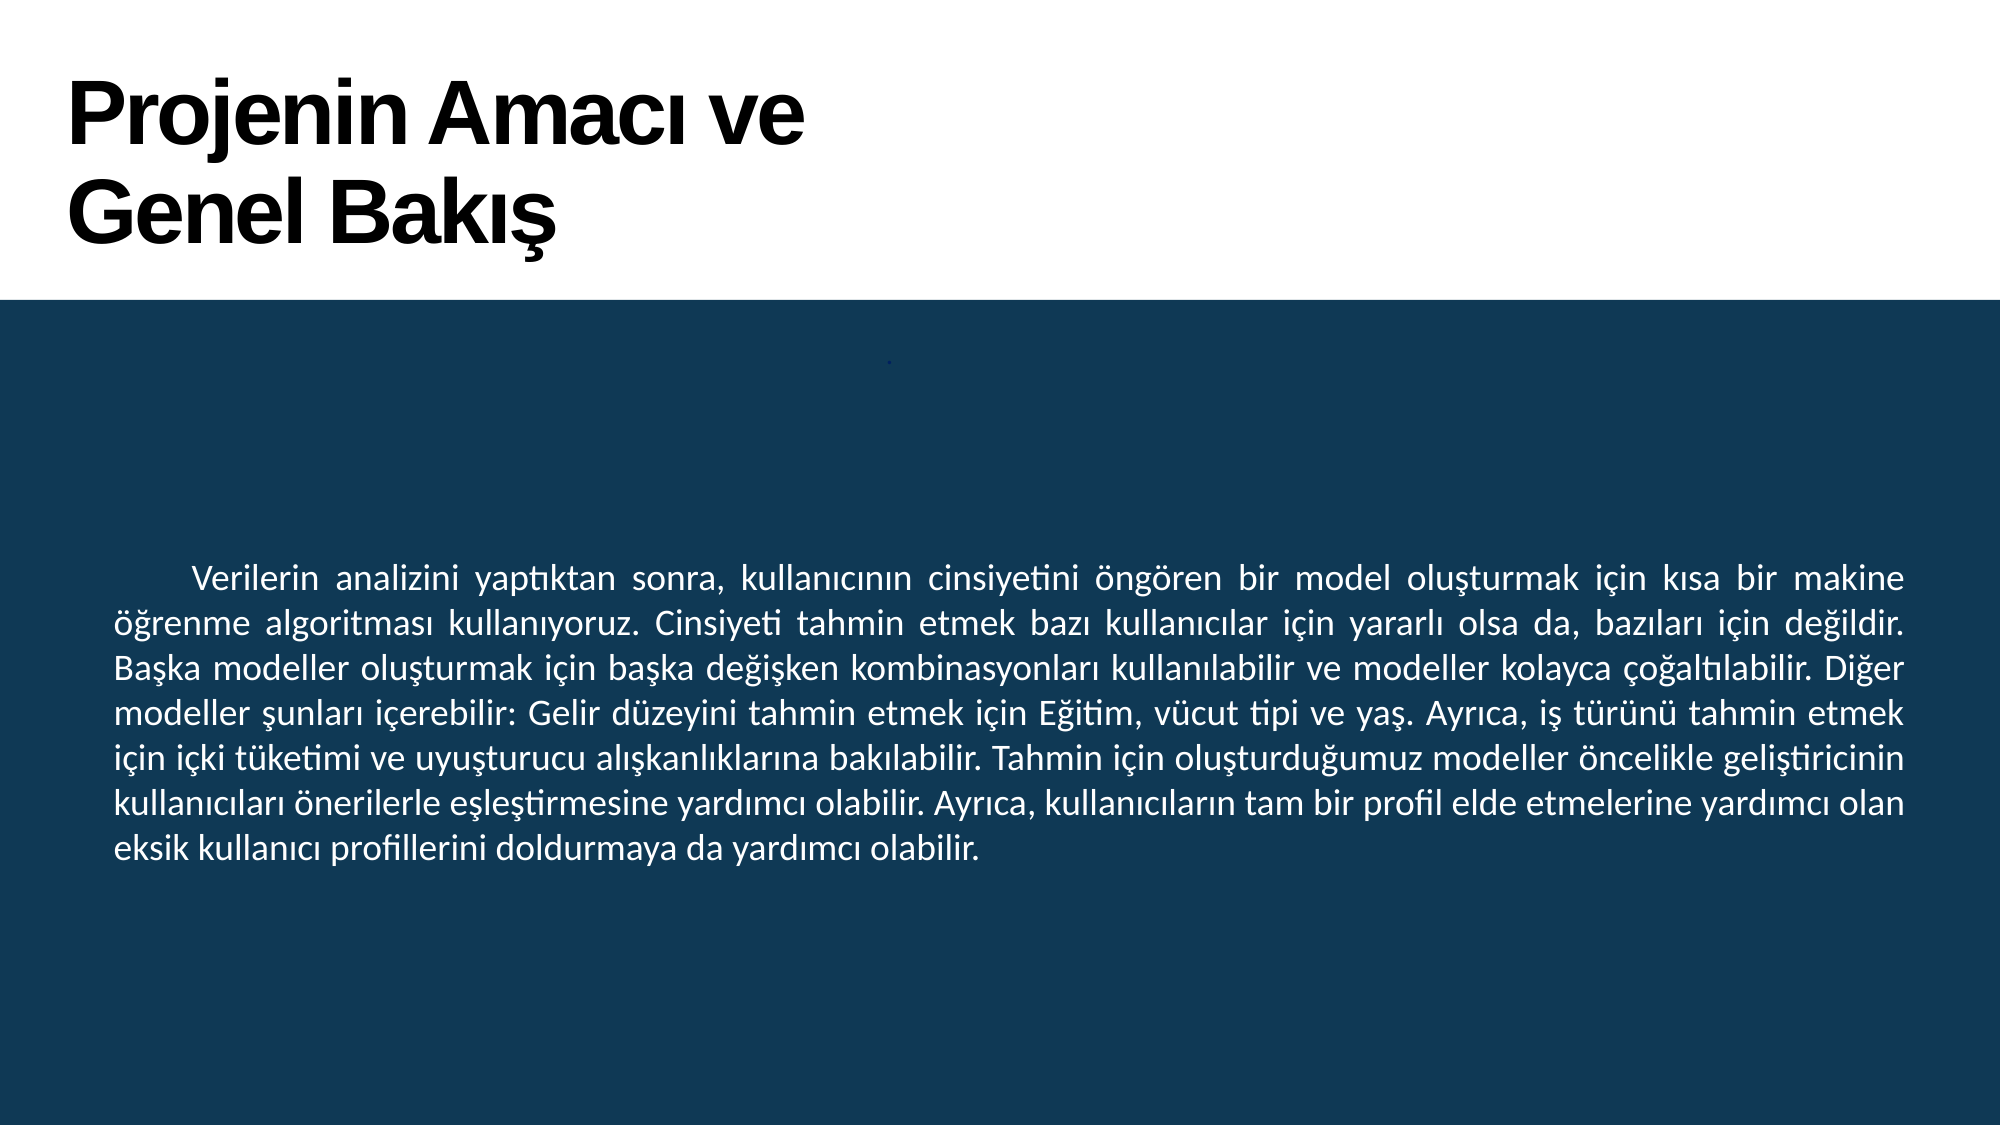

# Projenin Amacı ve Genel Bakış
.
     Verilerin analizini yaptıktan sonra, kullanıcının cinsiyetini öngören bir model oluşturmak için kısa bir makine öğrenme algoritması kullanıyoruz. Cinsiyeti tahmin etmek bazı kullanıcılar için yararlı olsa da, bazıları için değildir. Başka modeller oluşturmak için başka değişken kombinasyonları kullanılabilir ve modeller kolayca çoğaltılabilir. Diğer modeller şunları içerebilir: Gelir düzeyini tahmin etmek için Eğitim, vücut tipi ve yaş. Ayrıca, iş türünü tahmin etmek için içki tüketimi ve uyuşturucu alışkanlıklarına bakılabilir. Tahmin için oluşturduğumuz modeller öncelikle geliştiricinin kullanıcıları önerilerle eşleştirmesine yardımcı olabilir. Ayrıca, kullanıcıların tam bir profil elde etmelerine yardımcı olan eksik kullanıcı profillerini doldurmaya da yardımcı olabilir.